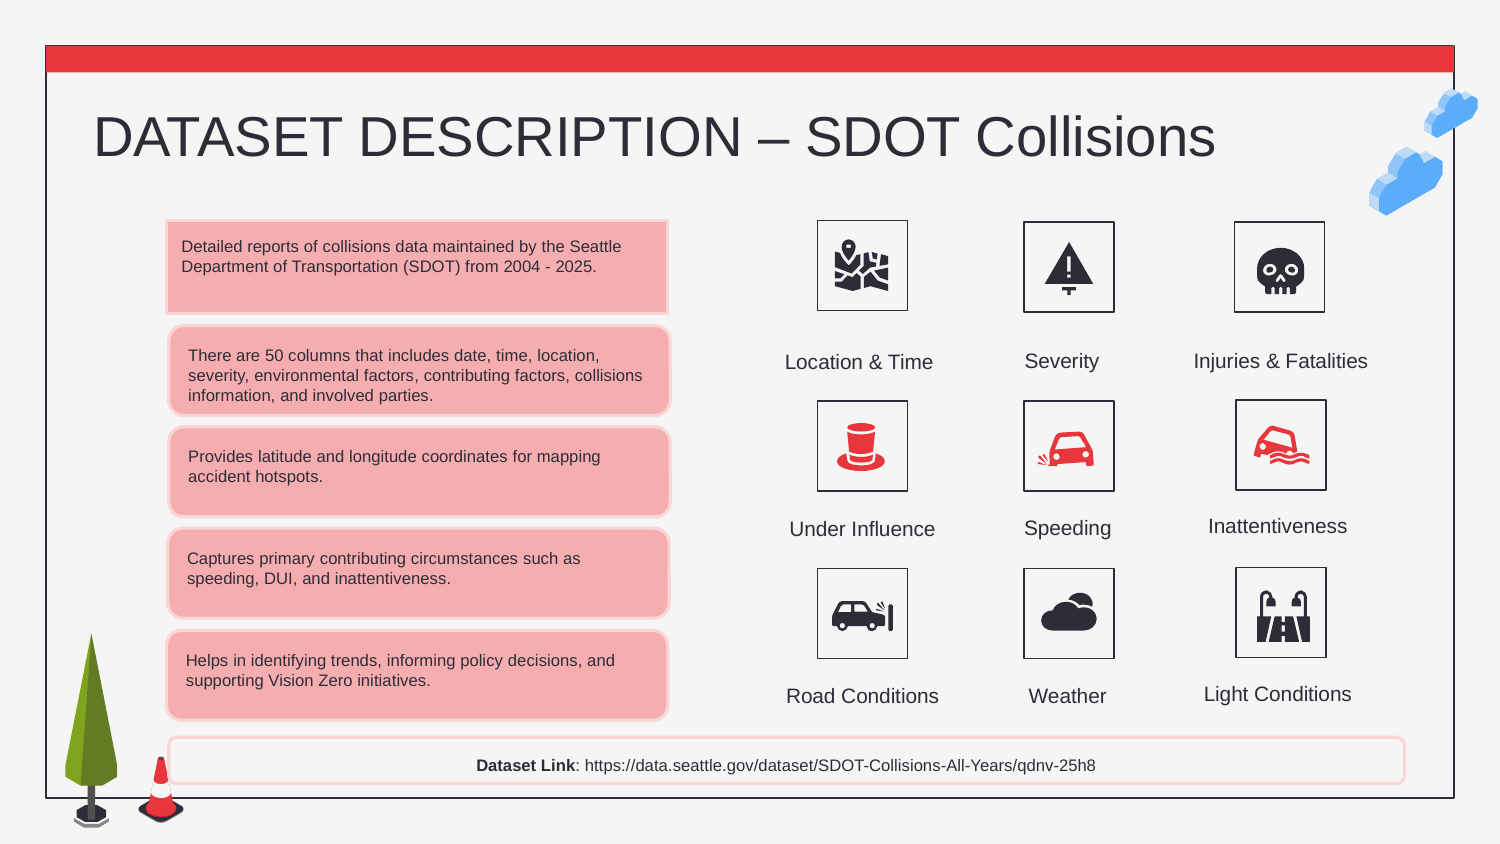

# DATASET DESCRIPTION – SDOT Collisions
Detailed reports of collisions data maintained by the Seattle Department of Transportation (SDOT) from 2004 - 2025.

There are 50 columns that includes date, time, location, severity, environmental factors, contributing factors, collisions information, and involved parties.
Severity
Injuries & Fatalities
Location & Time

Provides latitude and longitude coordinates for mapping accident hotspots.

Inattentiveness
Speeding
Under Influence
Captures primary contributing circumstances such as speeding, DUI, and inattentiveness.

Helps in identifying trends, informing policy decisions, and supporting Vision Zero initiatives.
Light Conditions
Weather
Road Conditions
Dataset Link: https://data.seattle.gov/dataset/SDOT-Collisions-All-Years/qdnv-25h8